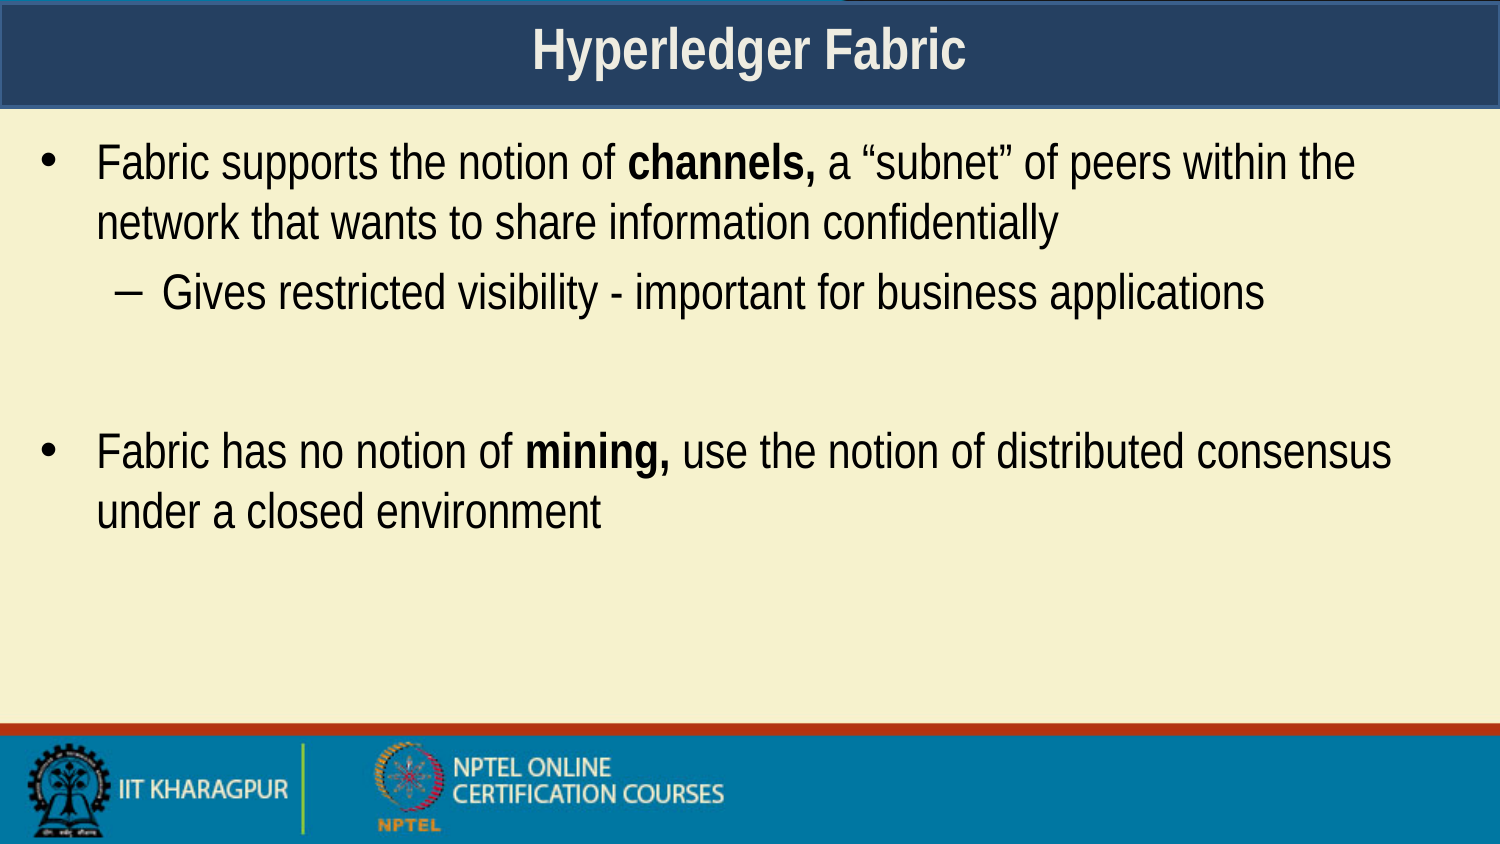

# Hyperledger Fabric
Fabric supports the notion of channels, a “subnet” of peers within the network that wants to share information confidentially
Gives restricted visibility - important for business applications

Fabric has no notion of mining, use the notion of distributed consensus under a closed environment